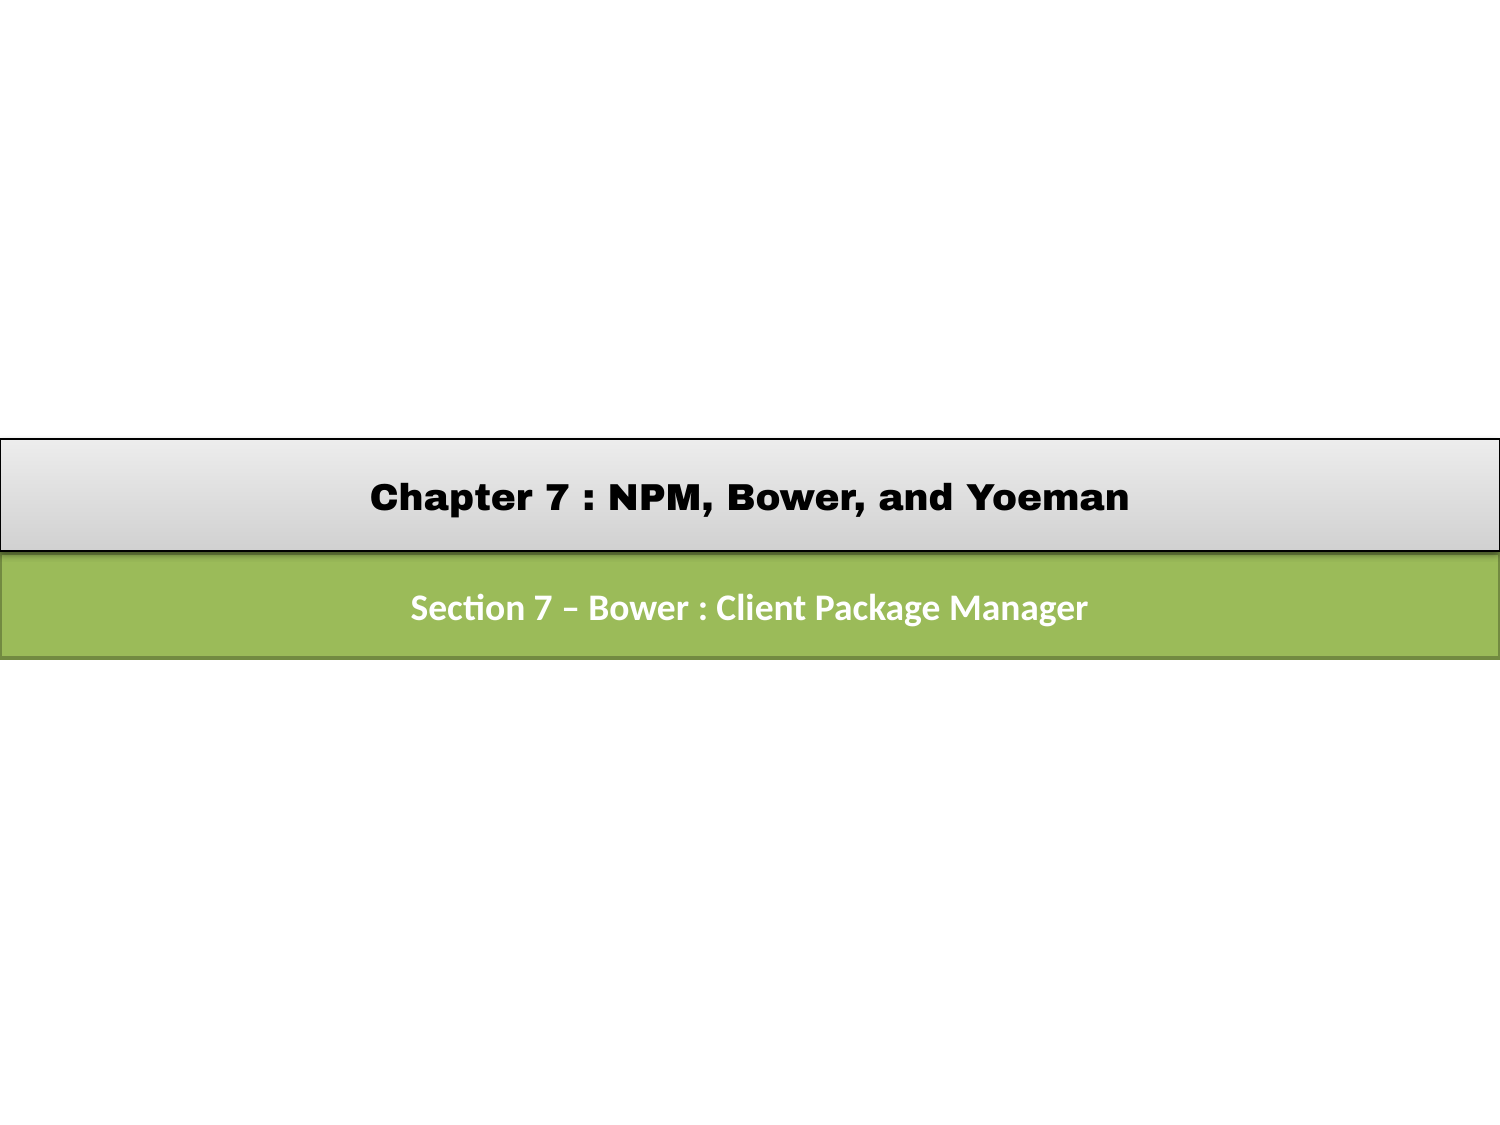

Chapter 7 : NPM, Bower, and Yoeman
Section 7 – Bower : Client Package Manager